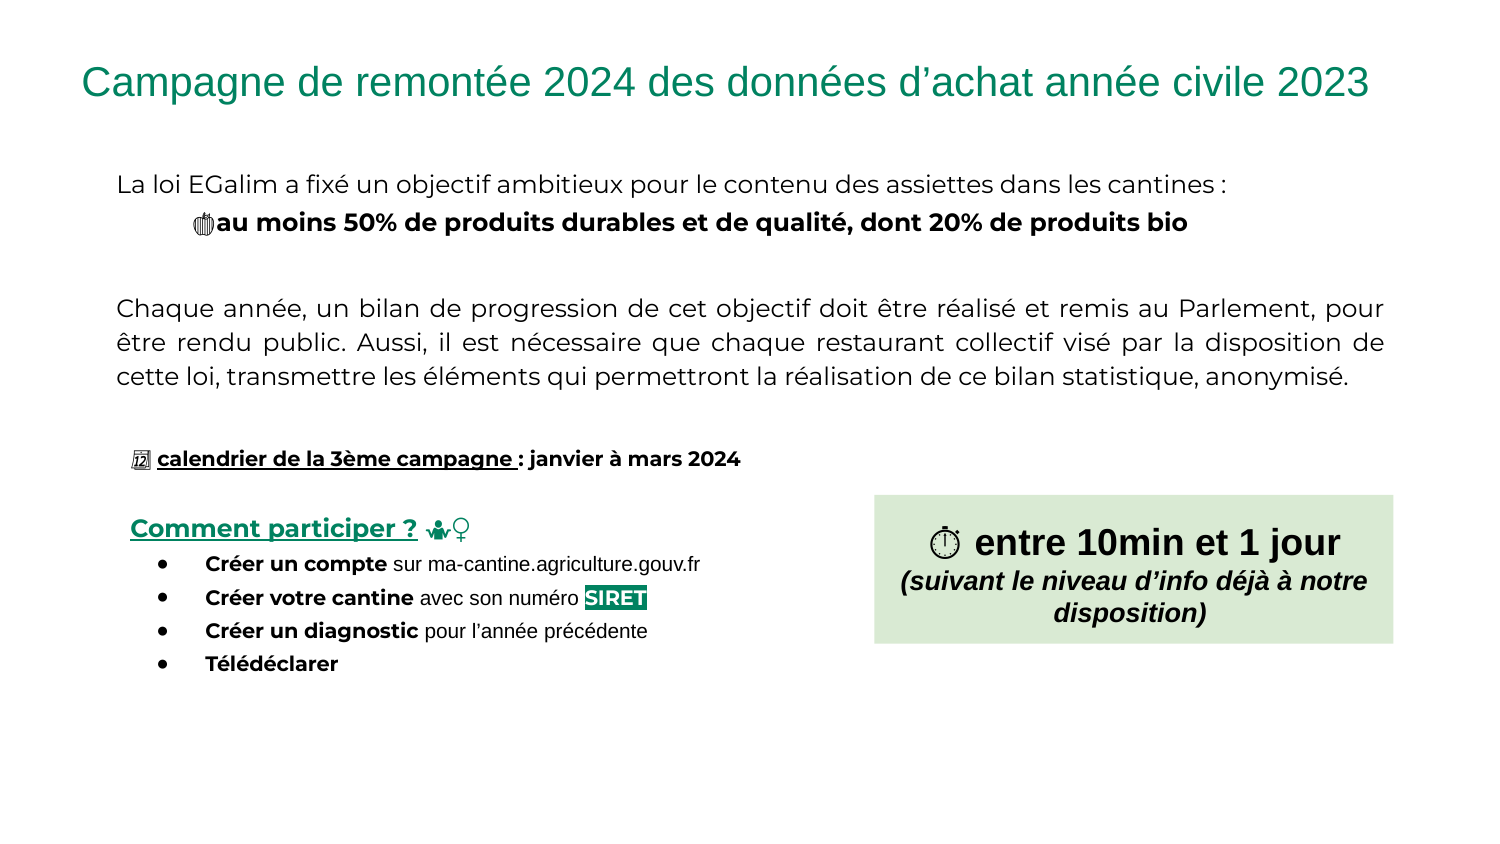

Campagne de remontée 2024 des données d’achat année civile 2023
La loi EGalim a fixé un objectif ambitieux pour le contenu des assiettes dans les cantines :
🍎au moins 50% de produits durables et de qualité, dont 20% de produits bio

Chaque année, un bilan de progression de cet objectif doit être réalisé et remis au Parlement, pour être rendu public. Aussi, il est nécessaire que chaque restaurant collectif visé par la disposition de cette loi, transmettre les éléments qui permettront la réalisation de ce bilan statistique, anonymisé.
📆 calendrier de la 3ème campagne : janvier à mars 2024

Comment participer ? 🤷‍♀️
Créer un compte sur ma-cantine.agriculture.gouv.fr
Créer votre cantine avec son numéro SIRET
Créer un diagnostic pour l’année précédente
Télédéclarer

⏱ entre 10min et 1 jour
(suivant le niveau d’info déjà à notre disposition)